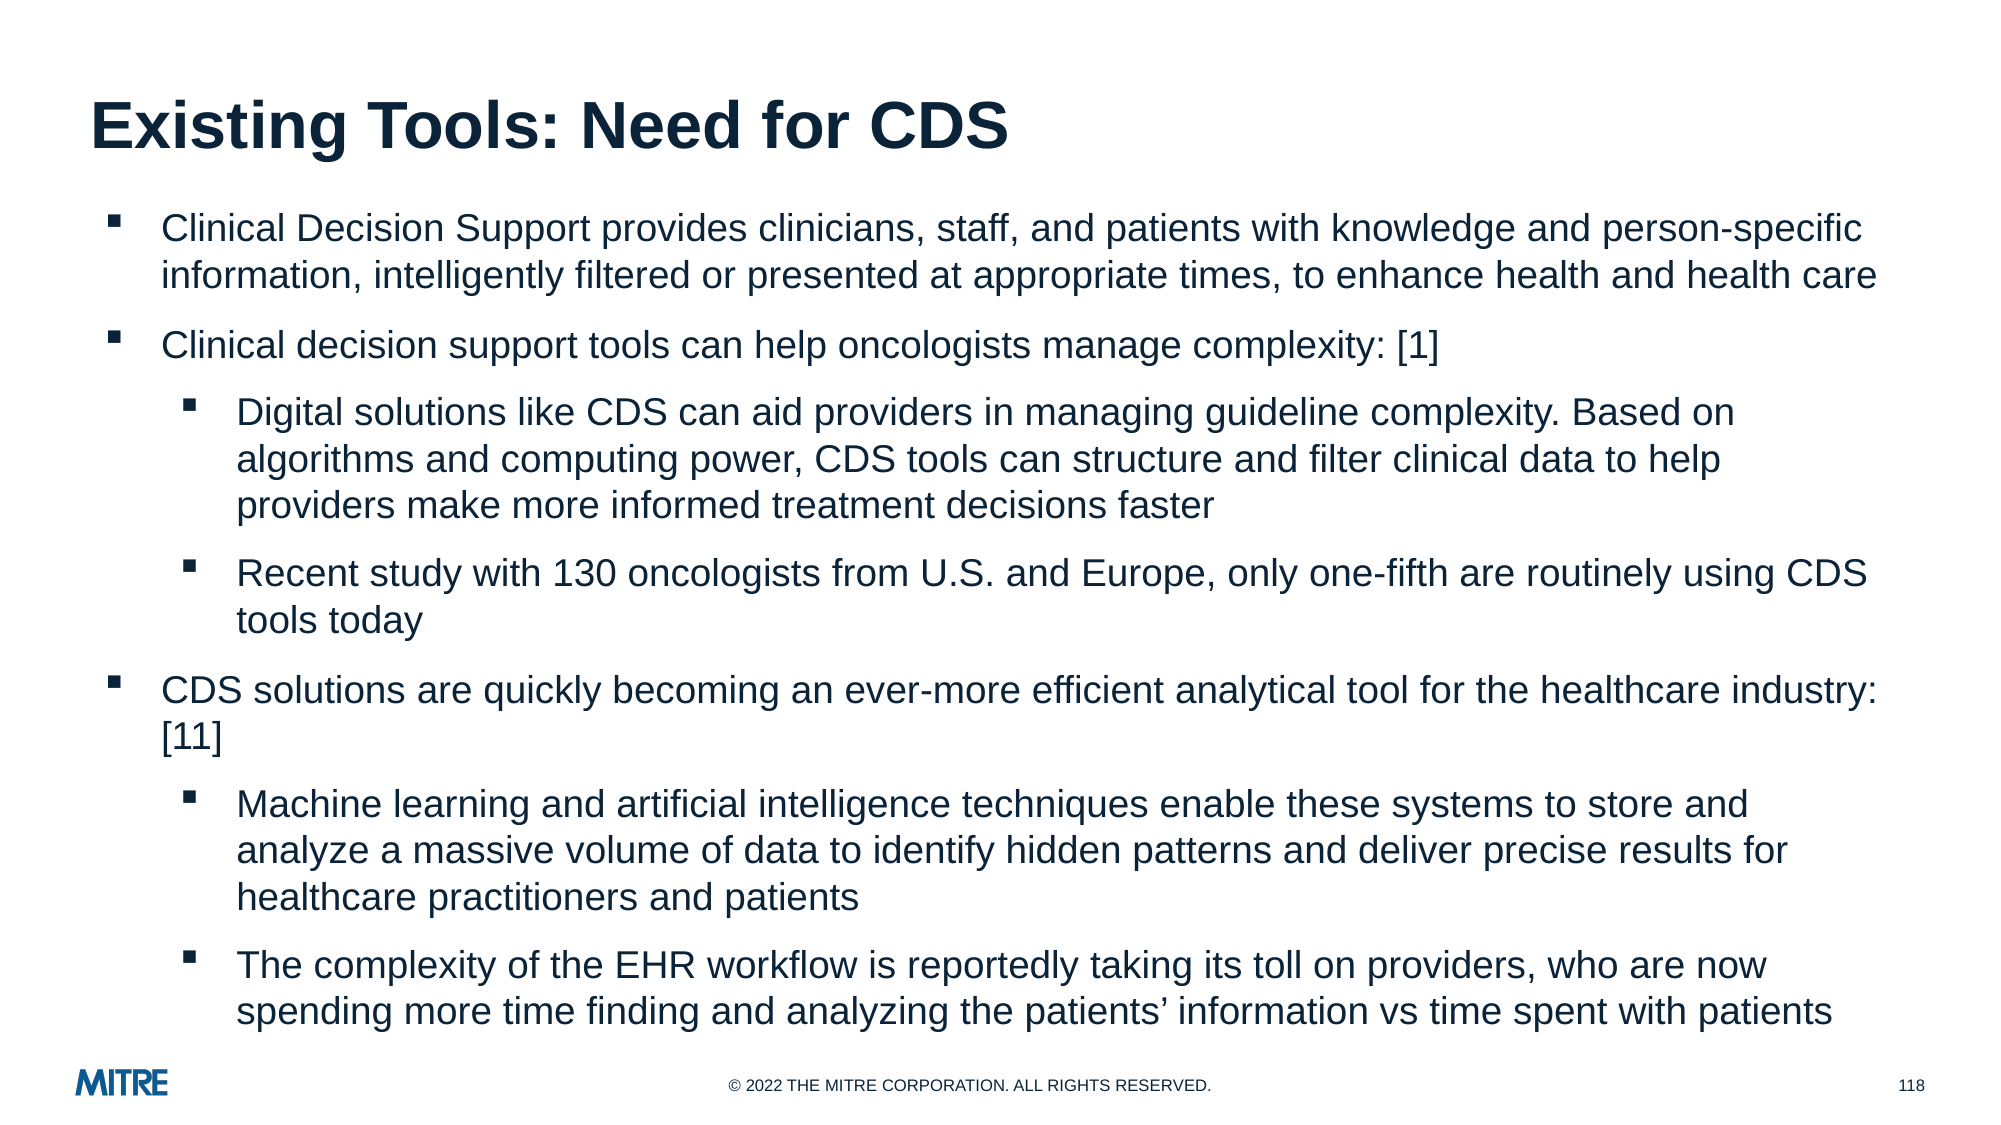

# Existing Tools: Need for CDS
Clinical Decision Support provides clinicians, staff, and patients with knowledge and person-specific information, intelligently filtered or presented at appropriate times, to enhance health and health care
Clinical decision support tools can help oncologists manage complexity: [1]
Digital solutions like CDS can aid providers in managing guideline complexity. Based on algorithms and computing power, CDS tools can structure and filter clinical data to help providers make more informed treatment decisions faster
Recent study with 130 oncologists from U.S. and Europe, only one-fifth are routinely using CDS tools today
CDS solutions are quickly becoming an ever-more efficient analytical tool for the healthcare industry: [11]
Machine learning and artificial intelligence techniques enable these systems to store and analyze a massive volume of data to identify hidden patterns and deliver precise results for healthcare practitioners and patients
The complexity of the EHR workflow is reportedly taking its toll on providers, who are now spending more time finding and analyzing the patients’ information vs time spent with patients

118